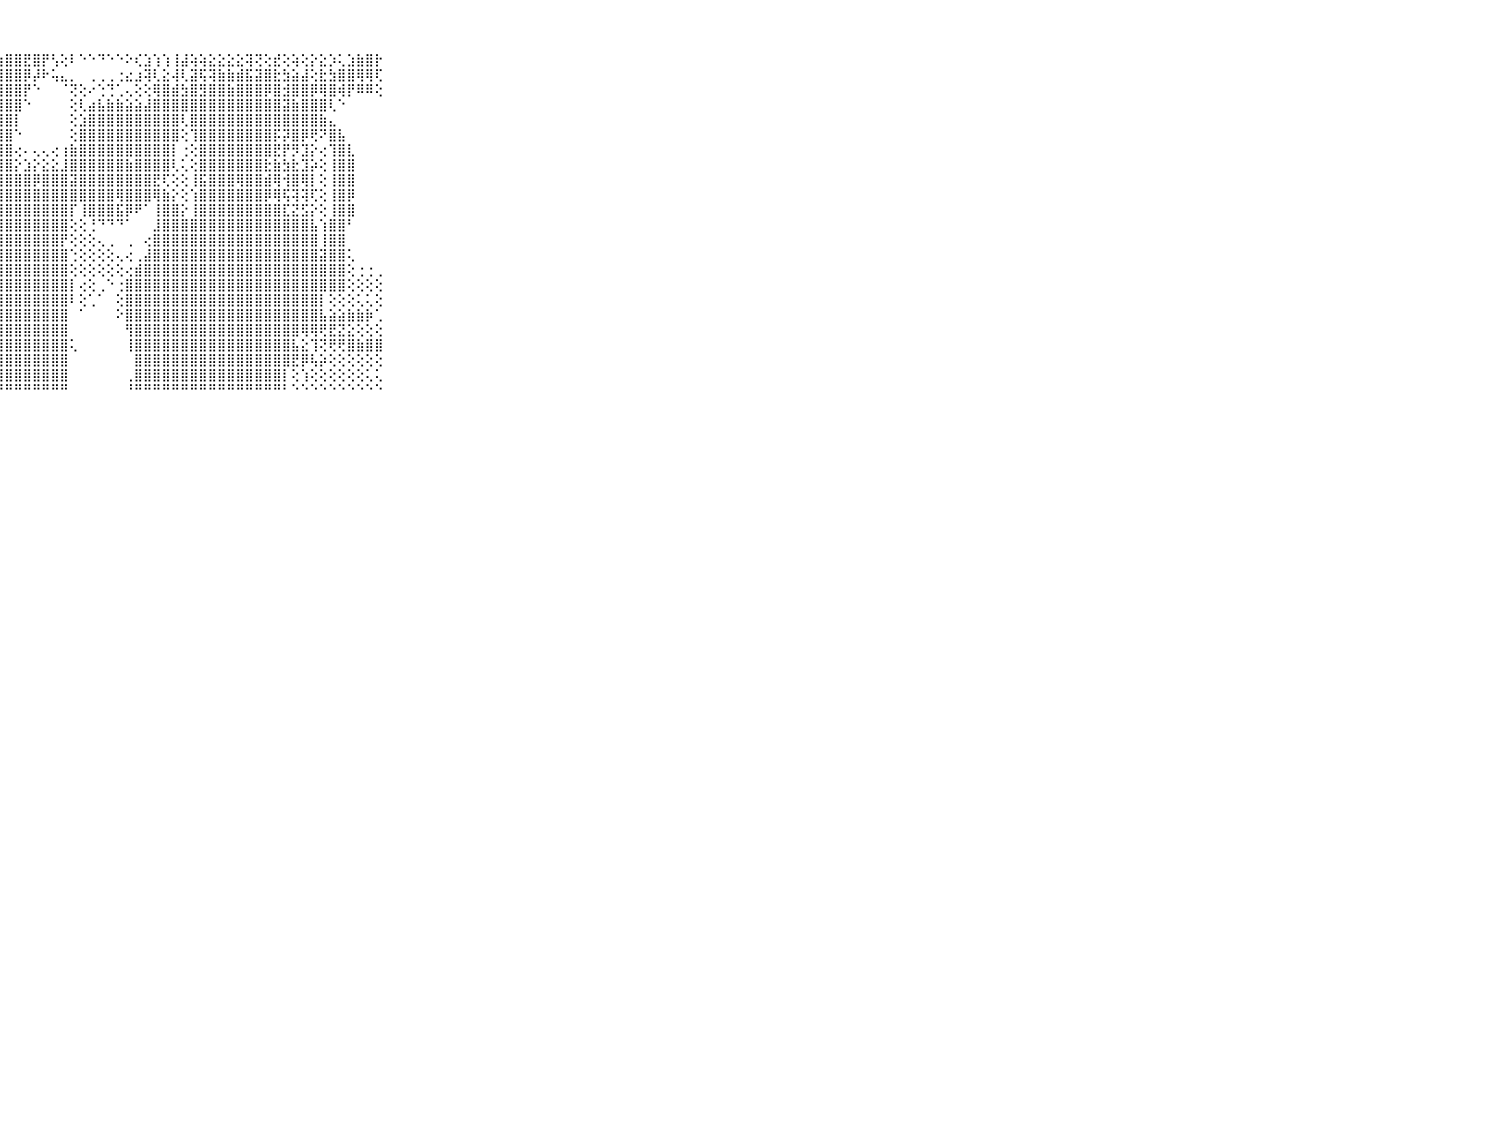

⠀⠀⠀⠀⠀⠀⠀⠀⠀⠀⠀⣿⣿⣿⣿⣯⣿⣿⣿⣿⣿⣿⣿⣿⣿⣟⣿⣷⣿⣿⣟⣿⡟⢣⢕⠇⠑⠑⠙⠑⠑⠕⢎⣱⢱⢱⢸⣼⢵⢵⣕⣕⣕⣕⢽⢝⢕⣞⢕⢵⢕⡕⣕⡱⢅⣱⣷⣿⡗⠀⠀⠀⠀⠀⠀⠀⠀⠀⠀⠀⠀
⠀⠀⠀⠀⠀⠀⠀⠀⠀⠀⠀⣿⣿⣿⣿⣿⣿⣿⣿⣿⣿⣿⣿⣿⣿⣿⣿⣿⣿⣿⡿⡼⠗⢥⣄⡀⠀⢀⢀⢀⢐⣔⣰⢽⢇⣕⢼⢇⣽⢯⢽⣷⣷⣾⣯⣽⣿⣗⣳⣵⣼⢕⣗⣳⣿⣿⢿⢿⢏⠀⠀⠀⠀⠀⠀⠀⠀⠀⠀⠀⠀
⠀⠀⠀⠀⠀⠀⠀⠀⠀⠀⠀⣿⣿⣿⣿⣿⣿⣿⣿⣿⣿⣿⣿⣿⣿⣿⣿⣿⣿⣿⡟⠑⠀⠀⠈⢝⢕⠔⢑⢙⢁⢄⢕⢕⢿⣿⣾⣳⣿⣻⣿⣿⣷⣿⣿⣿⡿⣿⣺⣿⣿⡿⢿⣿⢾⡟⠿⠿⢕⠀⠀⠀⠀⠀⠀⠀⠀⠀⠀⠀⠀
⠀⠀⠀⠀⠀⠀⠀⠀⠀⠀⠀⣿⣿⣿⣿⣿⣿⣿⣿⣿⣿⣿⣿⣿⣿⣿⣿⣿⣿⣿⠑⠀⠀⠀⠀⢕⢇⣴⣧⣷⣷⣵⣵⣼⣿⣿⣿⣿⣿⣿⣿⣿⣿⣿⣿⣿⣿⣿⣽⣷⣿⣿⣿⢇⠑⠀⠀⠀⠀⠀⠀⠀⠀⠀⠀⠀⠀⠀⠀⠀⠀
⠀⠀⠀⠀⠀⠀⠀⠀⠀⠀⠀⣿⣿⣿⣿⣿⣿⣿⣿⣿⣿⣿⣿⣿⣿⣿⣿⣿⣿⡇⠀⠀⠀⠀⠀⢕⣱⣿⣿⣿⣿⣿⣿⣿⣿⣿⣿⢇⣿⣿⣿⣿⣿⣿⣿⣿⣿⣿⣿⣿⣿⣿⣷⣄⠀⠀⠀⠀⠀⠀⠀⠀⠀⠀⠀⠀⠀⠀⠀⠀⠀
⠀⠀⠀⠀⠀⠀⠀⠀⠀⠀⠀⣿⣿⣿⣿⣿⣿⣿⣿⣿⣿⣿⣿⣿⣿⣿⣿⣿⣿⠑⠀⠀⠀⠀⠀⢕⣿⣿⣿⣿⣿⣿⣿⣿⣿⣿⣿⢕⢹⣿⣿⣿⣿⣿⣿⣿⣿⡯⡽⣿⡿⢟⠝⣿⣧⠀⠀⠀⠀⠀⠀⠀⠀⠀⠀⠀⠀⠀⠀⠀⠀
⠀⠀⠀⠀⠀⠀⠀⠀⠀⠀⠀⣿⣿⣿⣿⣿⣿⣿⣿⣿⣿⣿⣿⣿⣿⣿⣿⣿⣿⢔⠄⢄⢄⢔⢰⣷⣿⣿⣿⣿⣿⣿⣿⣿⣿⣿⡇⢐⢕⣿⣿⣿⣿⣿⣿⣿⣿⣟⡟⡻⣹⡕⢔⢹⣿⣇⠀⠀⠀⠀⠀⠀⠀⠀⠀⠀⠀⠀⠀⠀⠀
⠀⠀⠀⠀⠀⠀⠀⠀⠀⠀⠀⣯⣿⣿⣿⣿⣿⣿⣿⣿⣿⣿⣿⣿⣿⣿⣿⣿⣿⡕⣱⡕⣕⣕⣸⣿⣿⣿⣿⣿⣿⣷⣿⣿⣿⣿⢇⢅⢕⣿⣿⣿⣿⣿⣿⣿⣗⣷⣳⣗⣹⡵⢕⢸⣿⣿⠀⠀⠀⠀⠀⠀⠀⠀⠀⠀⠀⠀⠀⠀⠀
⠀⠀⠀⠀⠀⠀⠀⠀⠀⠀⠀⡟⢿⢿⣿⢻⢿⢿⣿⣿⣿⣿⣿⣿⣿⣿⣿⣿⣿⣿⣿⡿⣿⣿⣿⣽⣿⣿⣿⣿⣿⣿⣿⣿⣟⢏⢕⢕⢸⣯⣿⣿⣿⢿⣿⣿⣾⢿⢺⣿⢿⡇⢕⢸⣿⣿⠀⠀⠀⠀⠀⠀⠀⠀⠀⠀⠀⠀⠀⠀⠀
⠀⠀⠀⠀⠀⠀⠀⠀⠀⠀⠀⣿⣝⣿⣿⣿⣽⣯⣿⣿⣿⣿⣿⣿⣿⣿⣿⣿⣿⣿⣿⣿⣿⣿⣿⣿⣿⣿⣿⣿⢿⣿⣿⣿⢿⣷⡕⢕⢱⣿⣿⣿⣿⣿⣿⣿⡿⢿⢯⢽⢽⢏⢕⢸⣿⡿⠀⠀⠀⠀⠀⠀⠀⠀⠀⠀⠀⠀⠀⠀⠀
⠀⠀⠀⠀⠀⠀⠀⠀⠀⠀⠀⣾⣿⣿⢿⣾⣿⣷⣿⣿⣿⣿⣿⣿⣿⣿⣿⣿⣿⣿⣿⣿⣿⣿⣿⡏⢸⣿⣿⣿⣯⡿⠟⠁⢸⣿⣿⡕⢸⣿⣿⣿⣿⣿⣿⣿⣿⣿⣏⣝⣫⡕⢕⢸⣿⣿⠀⠀⠀⠀⠀⠀⠀⠀⠀⠀⠀⠀⠀⠀⠀
⠀⠀⠀⠀⠀⠀⠀⠀⠀⠀⠀⣻⣿⣿⣟⣻⣿⣿⣿⣿⣿⣿⣿⣿⣿⣿⣿⣿⣿⣿⣿⣿⣿⣿⣿⢕⢕⢘⠙⠙⠙⠁⠀⠀⣸⣿⣿⣿⣿⣿⣿⣿⣿⣿⣿⣿⣿⣿⣿⣿⣿⣧⢱⣿⣿⠃⠀⠀⠀⠀⠀⠀⠀⠀⠀⠀⠀⠀⠀⠀⠀
⠀⠀⠀⠀⠀⠀⠀⠀⠀⠀⠀⣽⣿⣿⣿⣿⣟⣿⣿⣿⣿⣿⣿⢿⣿⣿⣯⣿⣿⣿⣿⣿⣿⣿⡟⢕⢕⢕⢄⢀⠀⢀⠀⢔⣿⣿⣿⣿⣿⣿⣿⣿⣿⣿⣿⣿⣿⣿⣿⣿⣿⣿⢸⣿⣿⠀⠀⠀⠀⠀⠀⠀⠀⠀⠀⠀⠀⠀⠀⠀⠀
⠀⠀⠀⠀⠀⠀⠀⠀⠀⠀⠀⣿⣿⣿⣿⣿⣿⣿⣿⣿⣿⣿⣿⣿⣿⣿⣿⣿⣿⣿⣿⣿⣿⣿⣿⢑⢕⢕⢕⢕⢄⢔⢀⣼⣿⣿⣿⣿⣿⣿⣿⣿⣿⣿⣿⣿⣿⣿⣿⣿⣿⣿⣽⣿⣿⢅⠀⠀⠀⠀⠀⠀⠀⠀⠀⠀⠀⠀⠀⠀⠀
⠀⠀⠀⠀⠀⠀⠀⠀⠀⠀⠀⣿⣿⣿⣿⣿⣿⣿⣾⣿⣿⣿⣿⣿⣿⣿⣿⣿⣿⣿⣿⣿⣿⣿⣿⢕⢕⢕⢕⢕⢕⢔⣾⣿⣿⣿⣿⣿⣿⣿⣿⣿⣿⣿⣿⣿⣿⣿⣿⣿⣿⣿⣿⣿⣿⢕⢐⢐⢀⠀⠀⠀⠀⠀⠀⠀⠀⠀⠀⠀⠀
⠀⠀⠀⠀⠀⠀⠀⠀⠀⠀⠀⣿⣿⣿⣿⣿⣿⣿⣿⣿⣿⣿⣿⣿⣿⣿⣿⣿⣿⣿⣿⣿⣿⣿⣿⡇⢔⢕⢀⠑⢐⣿⣿⣿⣿⣿⣿⣿⣿⣿⣿⣿⣿⣿⣿⣿⣿⣿⣿⣿⣿⣿⣿⣿⣿⢕⢕⢕⢕⠀⠀⠀⠀⠀⠀⠀⠀⠀⠀⠀⠀
⠀⠀⠀⠀⠀⠀⠀⠀⠀⠀⠀⣿⣿⣿⣿⣿⣿⣿⣿⣿⣿⣿⣿⣿⣿⣿⣿⣿⣿⣿⣿⣿⣿⣿⣿⠇⢕⢁⠁⠀⢕⣿⣿⣿⣿⣿⣿⣿⣿⣿⣿⣿⣿⣿⣿⣿⣿⣿⣿⣿⣿⣿⡇⢕⢕⢕⢅⢅⢕⠀⠀⠀⠀⠀⠀⠀⠀⠀⠀⠀⠀
⠀⠀⠀⠀⠀⠀⠀⠀⠀⠀⠀⣿⣿⣿⣿⣿⣿⣿⣿⣿⣿⣿⣿⣿⣿⣿⣿⣿⣿⣿⣿⣿⣿⣿⣿⠀⠁⠀⠀⠀⠕⣿⣿⣿⣿⣿⣿⣿⣿⣿⣿⣿⣿⣿⣿⣿⣿⣿⣿⣿⣿⣿⣧⣵⣵⣷⣷⡷⢁⠀⠀⠀⠀⠀⠀⠀⠀⠀⠀⠀⠀
⠀⠀⠀⠀⠀⠀⠀⠀⠀⠀⠀⣿⣿⣿⣿⣿⣿⣿⣿⣿⣿⣿⣿⣿⣿⣿⣿⣿⣿⣿⣿⣿⣿⣿⣿⠀⠀⠀⠀⠀⠀⢻⣿⣿⣿⣿⣿⣿⣿⣿⣿⣿⣿⣿⣿⣿⣿⣿⣿⣿⢿⢿⢟⣟⣝⣕⢕⢕⢕⠀⠀⠀⠀⠀⠀⠀⠀⠀⠀⠀⠀
⠀⠀⠀⠀⠀⠀⠀⠀⠀⠀⠀⣿⣿⣿⣿⣿⣿⣿⣿⣿⣿⣿⣿⣿⣿⣿⣿⣿⣿⣿⣿⣿⣿⣿⣿⢅⠀⠀⠀⠀⠀⢸⣿⣿⣿⣿⣿⣿⣿⣿⣿⣿⣿⣿⣿⣿⣿⣿⣿⣧⣕⢹⢝⢟⢟⣿⣷⣿⣿⠀⠀⠀⠀⠀⠀⠀⠀⠀⠀⠀⠀
⠀⠀⠀⠀⠀⠀⠀⠀⠀⠀⠀⣿⣿⣿⣿⣿⣿⣿⣿⣿⣿⣿⣿⣿⣿⣿⣿⣿⣿⣿⣿⣿⣿⣿⣿⠀⠀⠀⠀⠀⠀⠀⣿⣿⣿⣿⣿⣿⣿⣿⣿⣿⣿⣿⣿⣿⣿⣿⣿⣟⡿⢧⡵⢕⢕⢕⢕⢕⢕⠀⠀⠀⠀⠀⠀⠀⠀⠀⠀⠀⠀
⠀⠀⠀⠀⠀⠀⠀⠀⠀⠀⠀⣿⣿⣿⣿⣿⣿⣿⣿⣿⣿⣿⣿⣿⣿⣿⣿⣿⣿⣿⣿⣿⣿⣿⣿⠀⠀⠀⠀⠀⠀⢀⣿⣿⣿⣿⣿⣿⣿⣿⣿⣿⣿⣿⣿⣿⣿⣿⡇⢕⢱⢕⢕⢕⢕⢕⢕⢅⢅⠀⠀⠀⠀⠀⠀⠀⠀⠀⠀⠀⠀
⠀⠀⠀⠀⠀⠀⠀⠀⠀⠀⠀⠛⠛⠛⠛⠛⠛⠛⠛⠛⠘⠛⠛⠛⠛⠛⠛⠛⠛⠛⠛⠛⠛⠛⠛⠀⠀⠀⠀⠀⠀⠘⠛⠛⠛⠛⠛⠛⠛⠛⠛⠛⠛⠛⠛⠛⠛⠛⠃⠑⠑⠑⠑⠑⠑⠑⠑⠑⠑⠀⠀⠀⠀⠀⠀⠀⠀⠀⠀⠀⠀